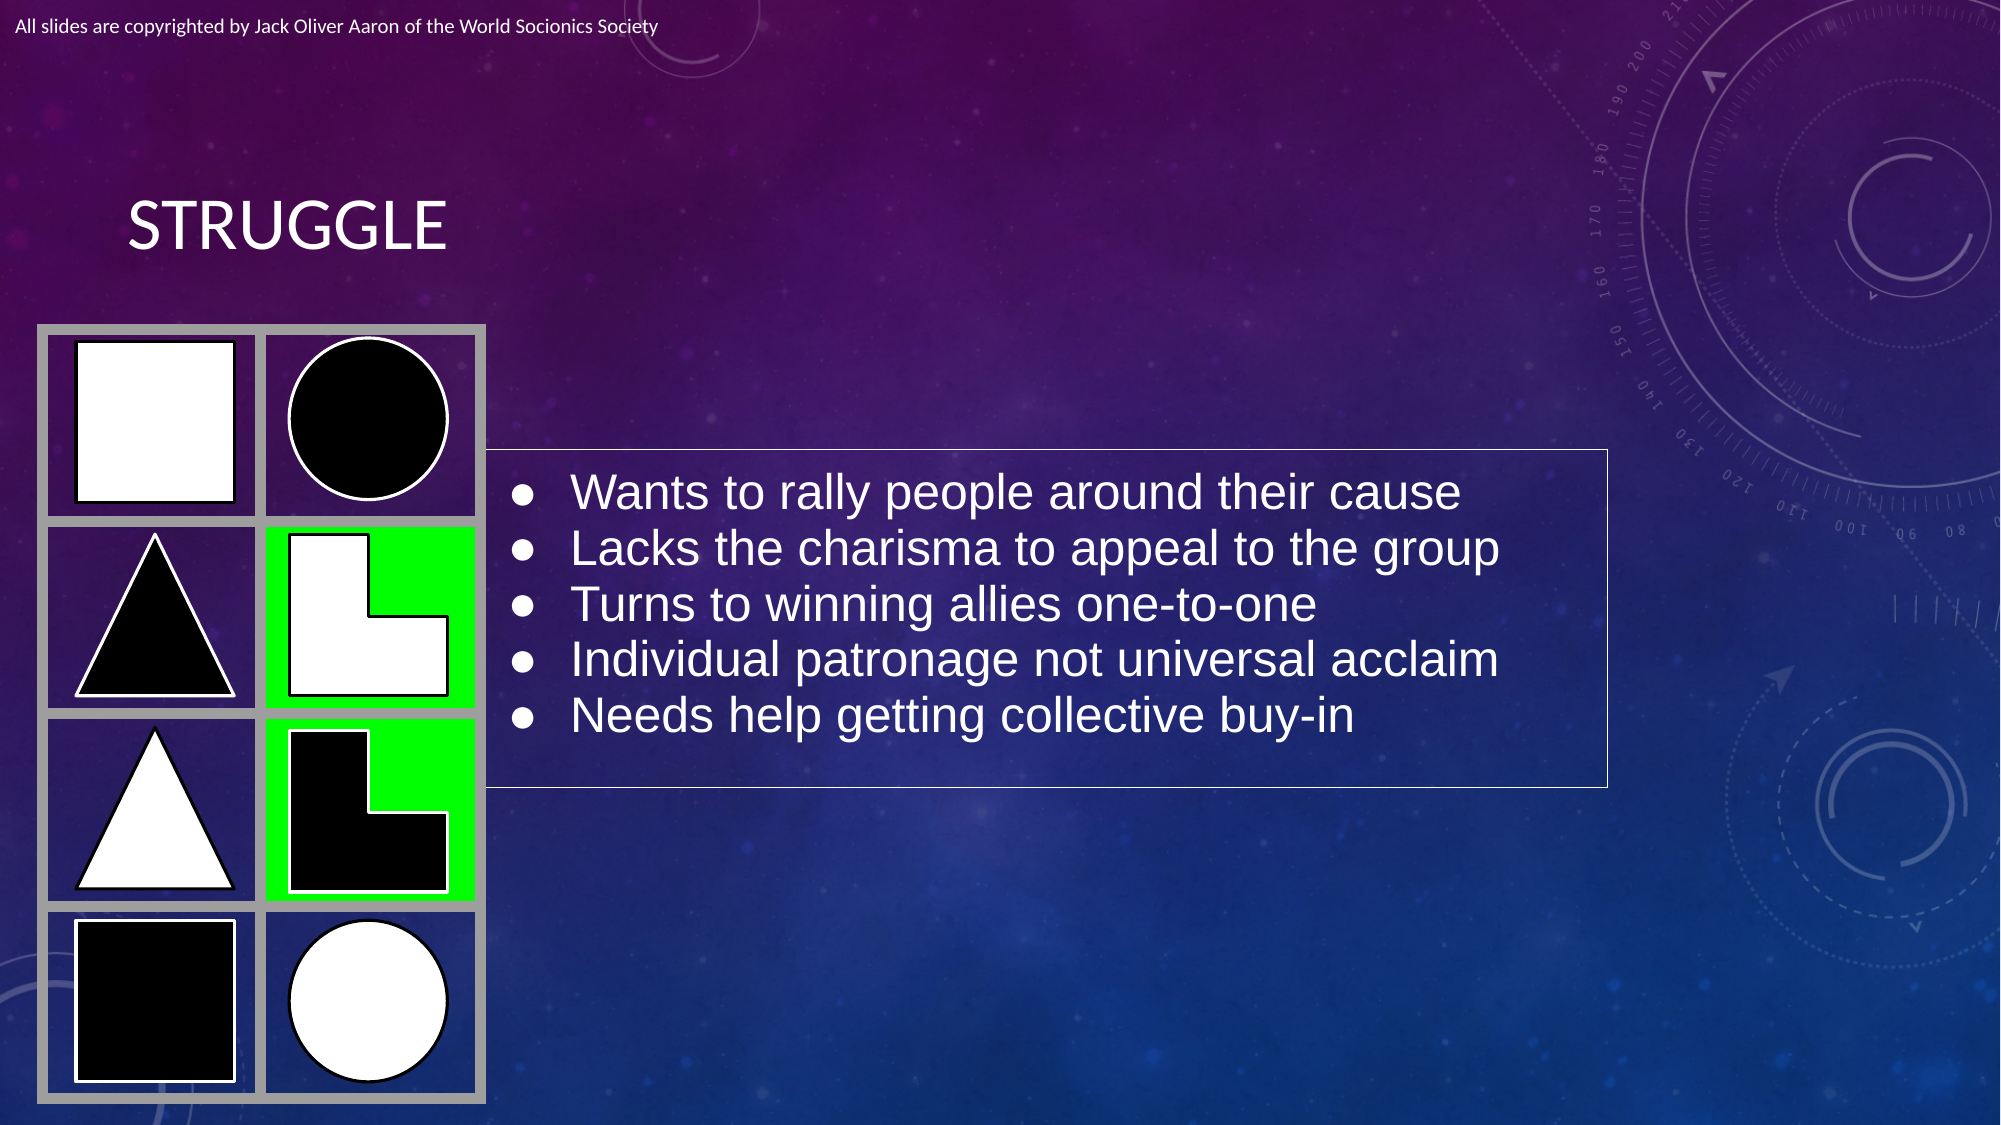

All slides are copyrighted by Jack Oliver Aaron of the World Socionics Society
# STRUGGLE
|  |  |
| --- | --- |
|  |  |
|  |  |
|  |  |

| Wants to rally people around their cause Lacks the charisma to appeal to the group Turns to winning allies one-to-one Individual patronage not universal acclaim Needs help getting collective buy-in |
| --- |